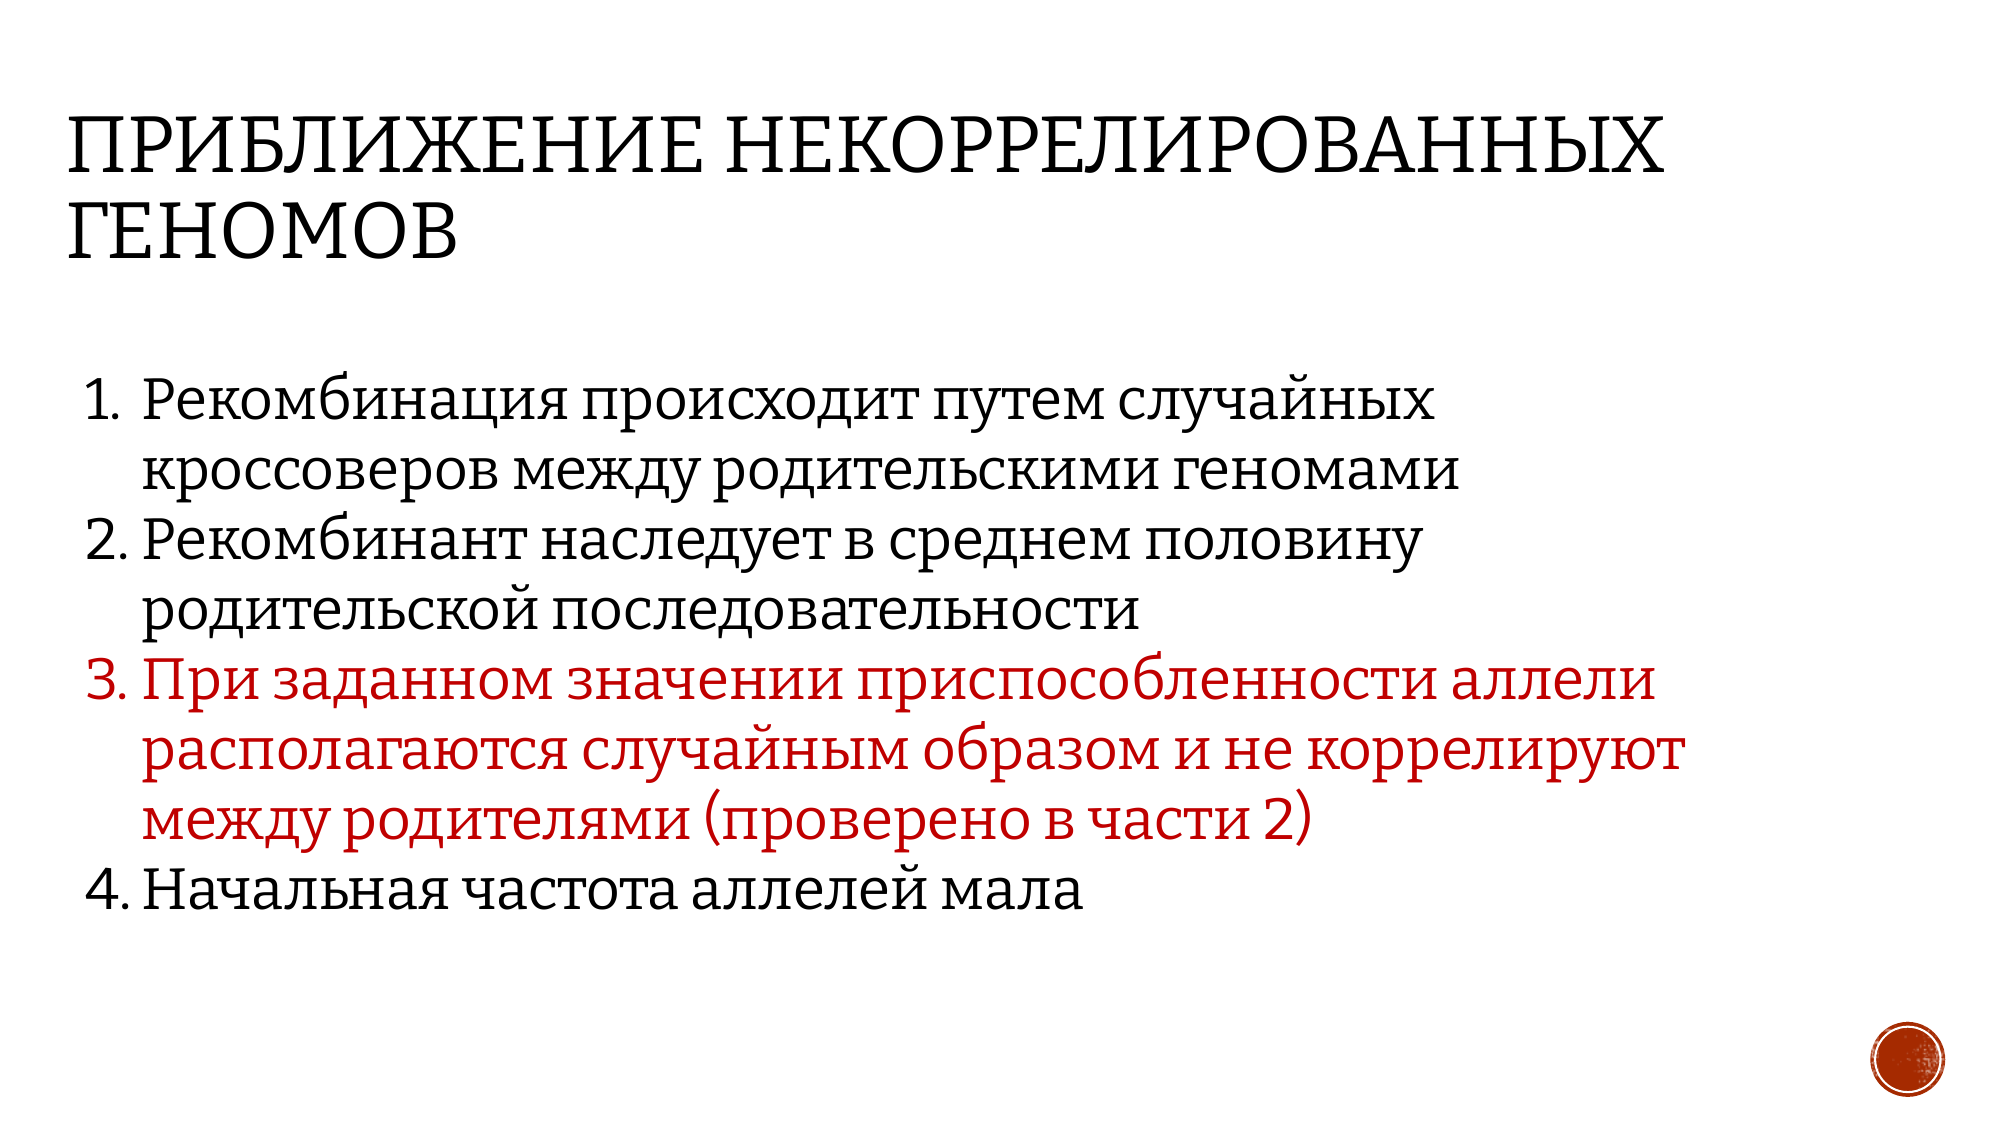

приближение некоррелированных геномов

Рекомбинация происходит путем случайных кроссоверов между родительскими геномами
Рекомбинант наследует в среднем половину родительской последовательности
При заданном значении приспособленности аллели располагаются случайным образом и не коррелируют между родителями (проверено в части 2)
Начальная частота аллелей мала